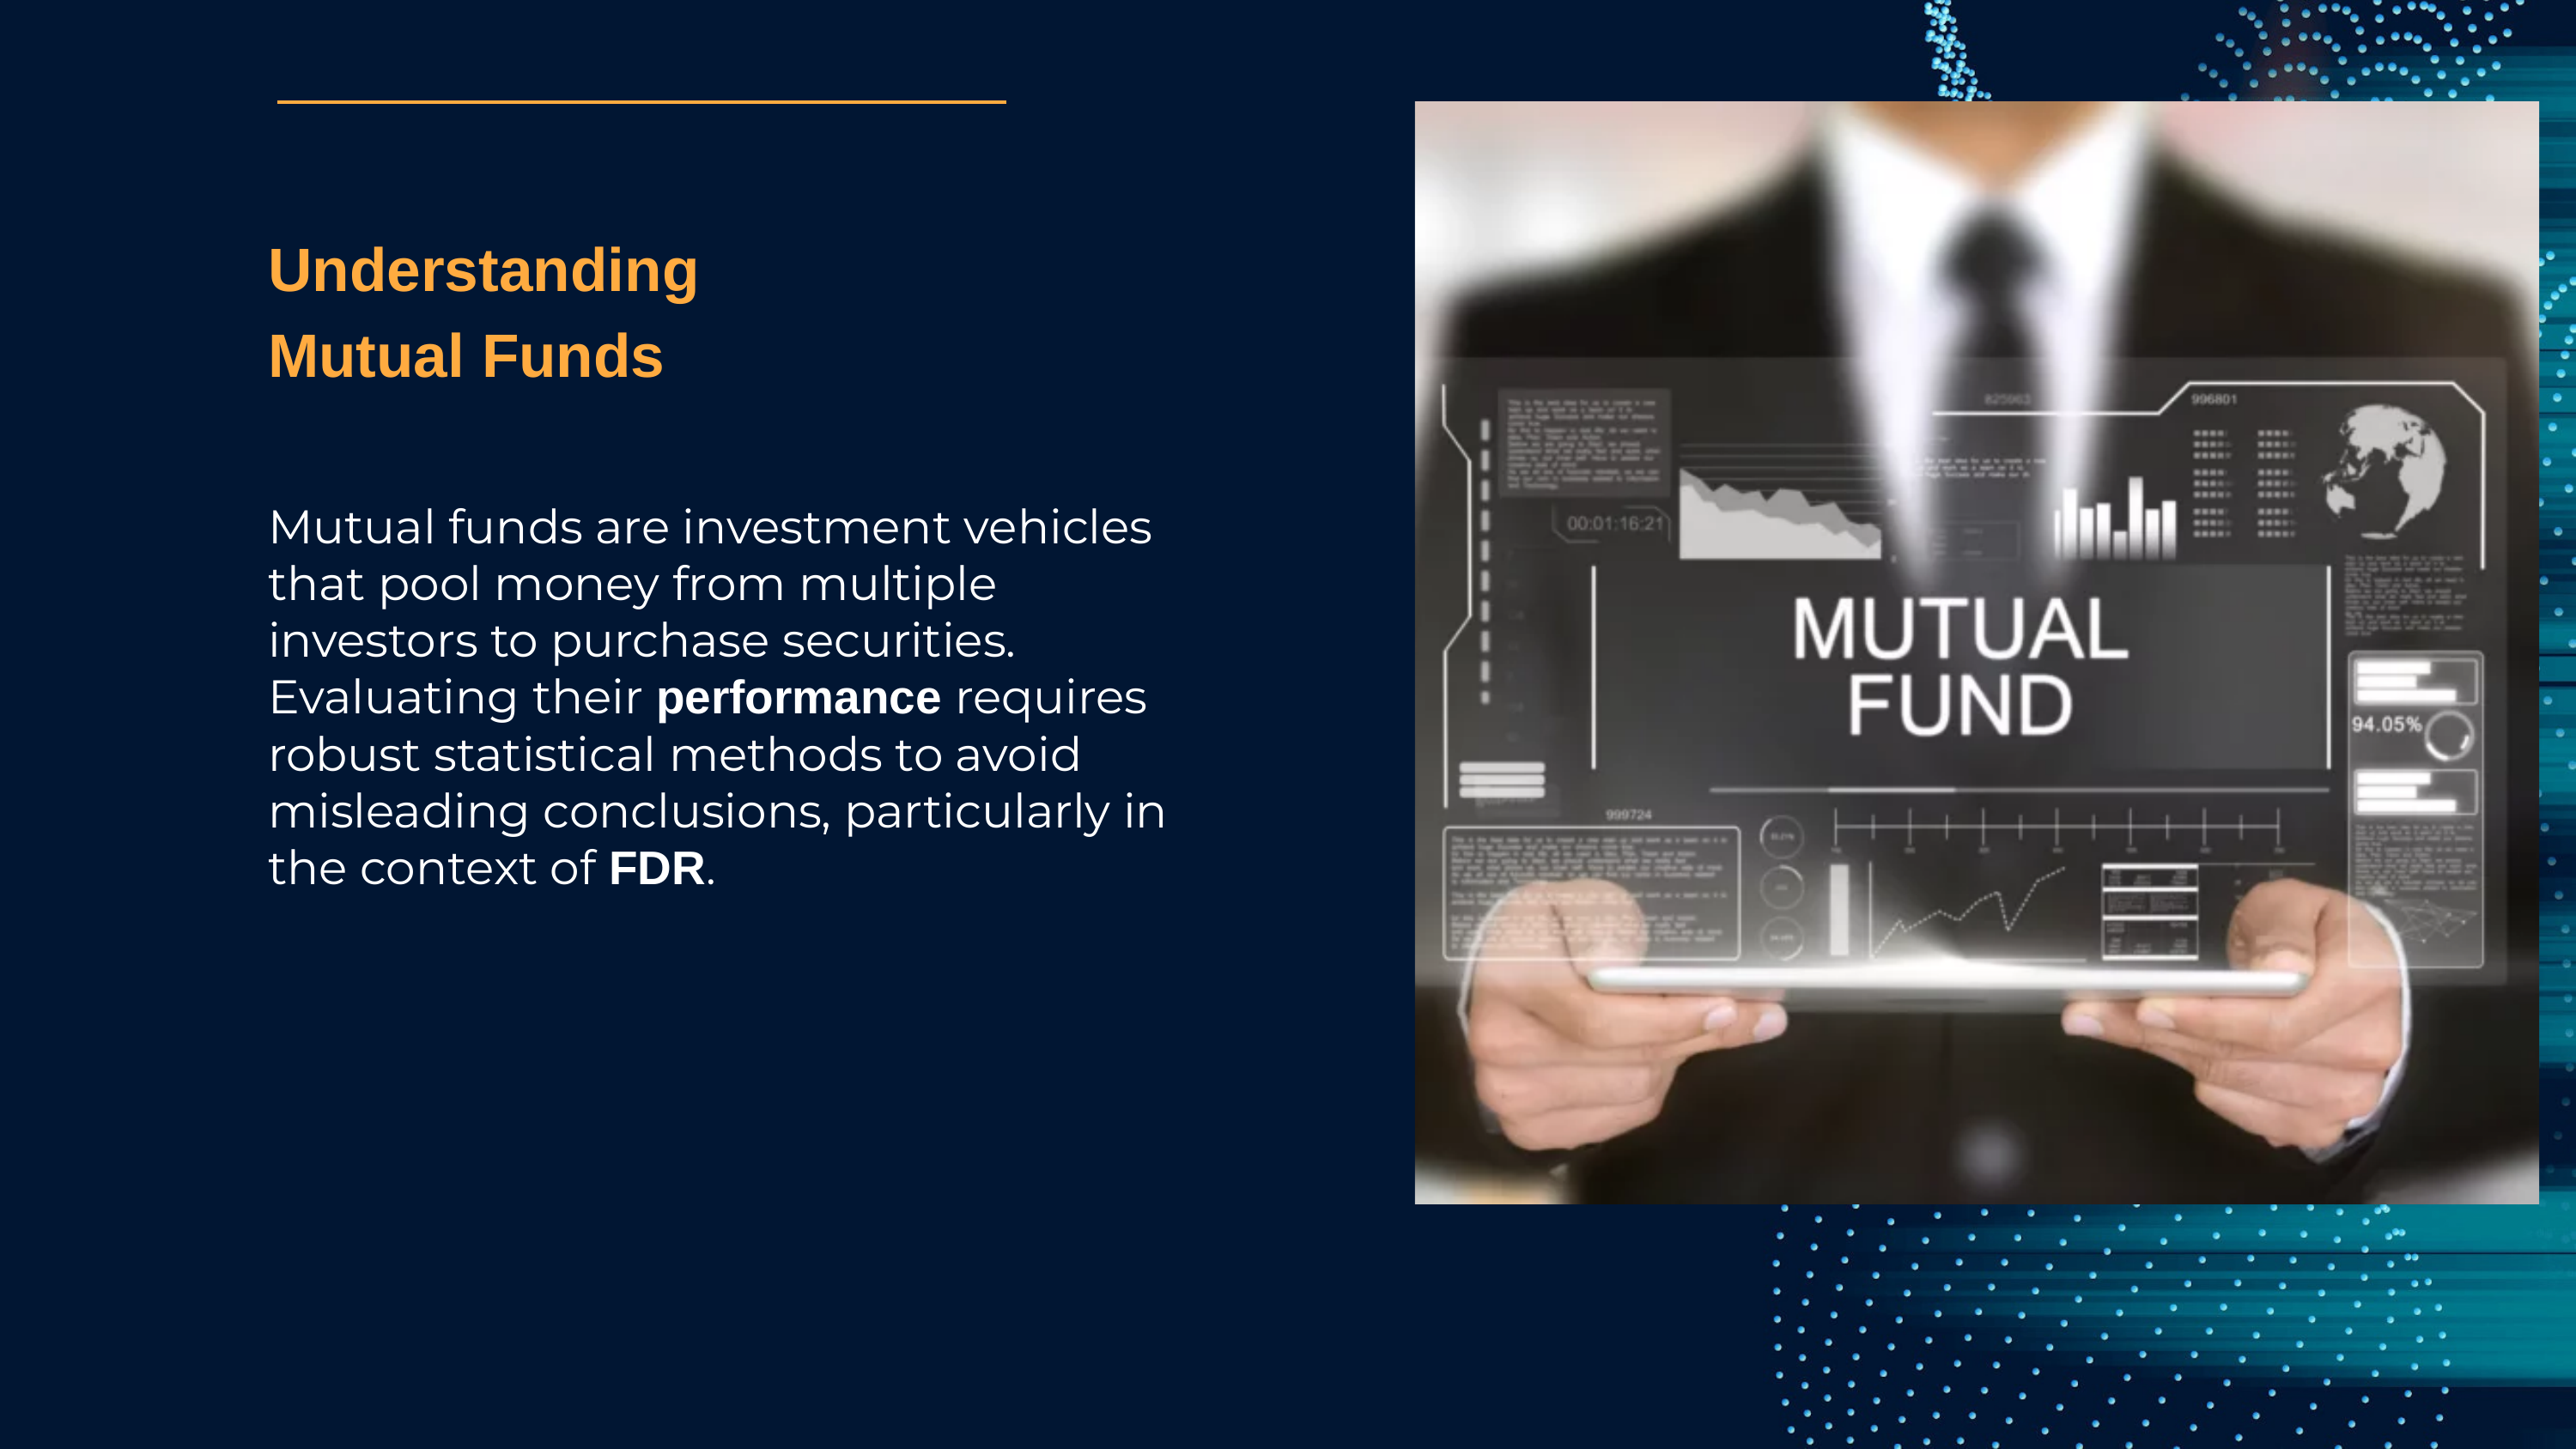

Understanding
Mutual Funds
Mutual funds are investment vehicles that pool money from multiple investors to purchase securities. Evaluating their performance requires robust statistical methods to avoid misleading conclusions, particularly in the context of FDR.